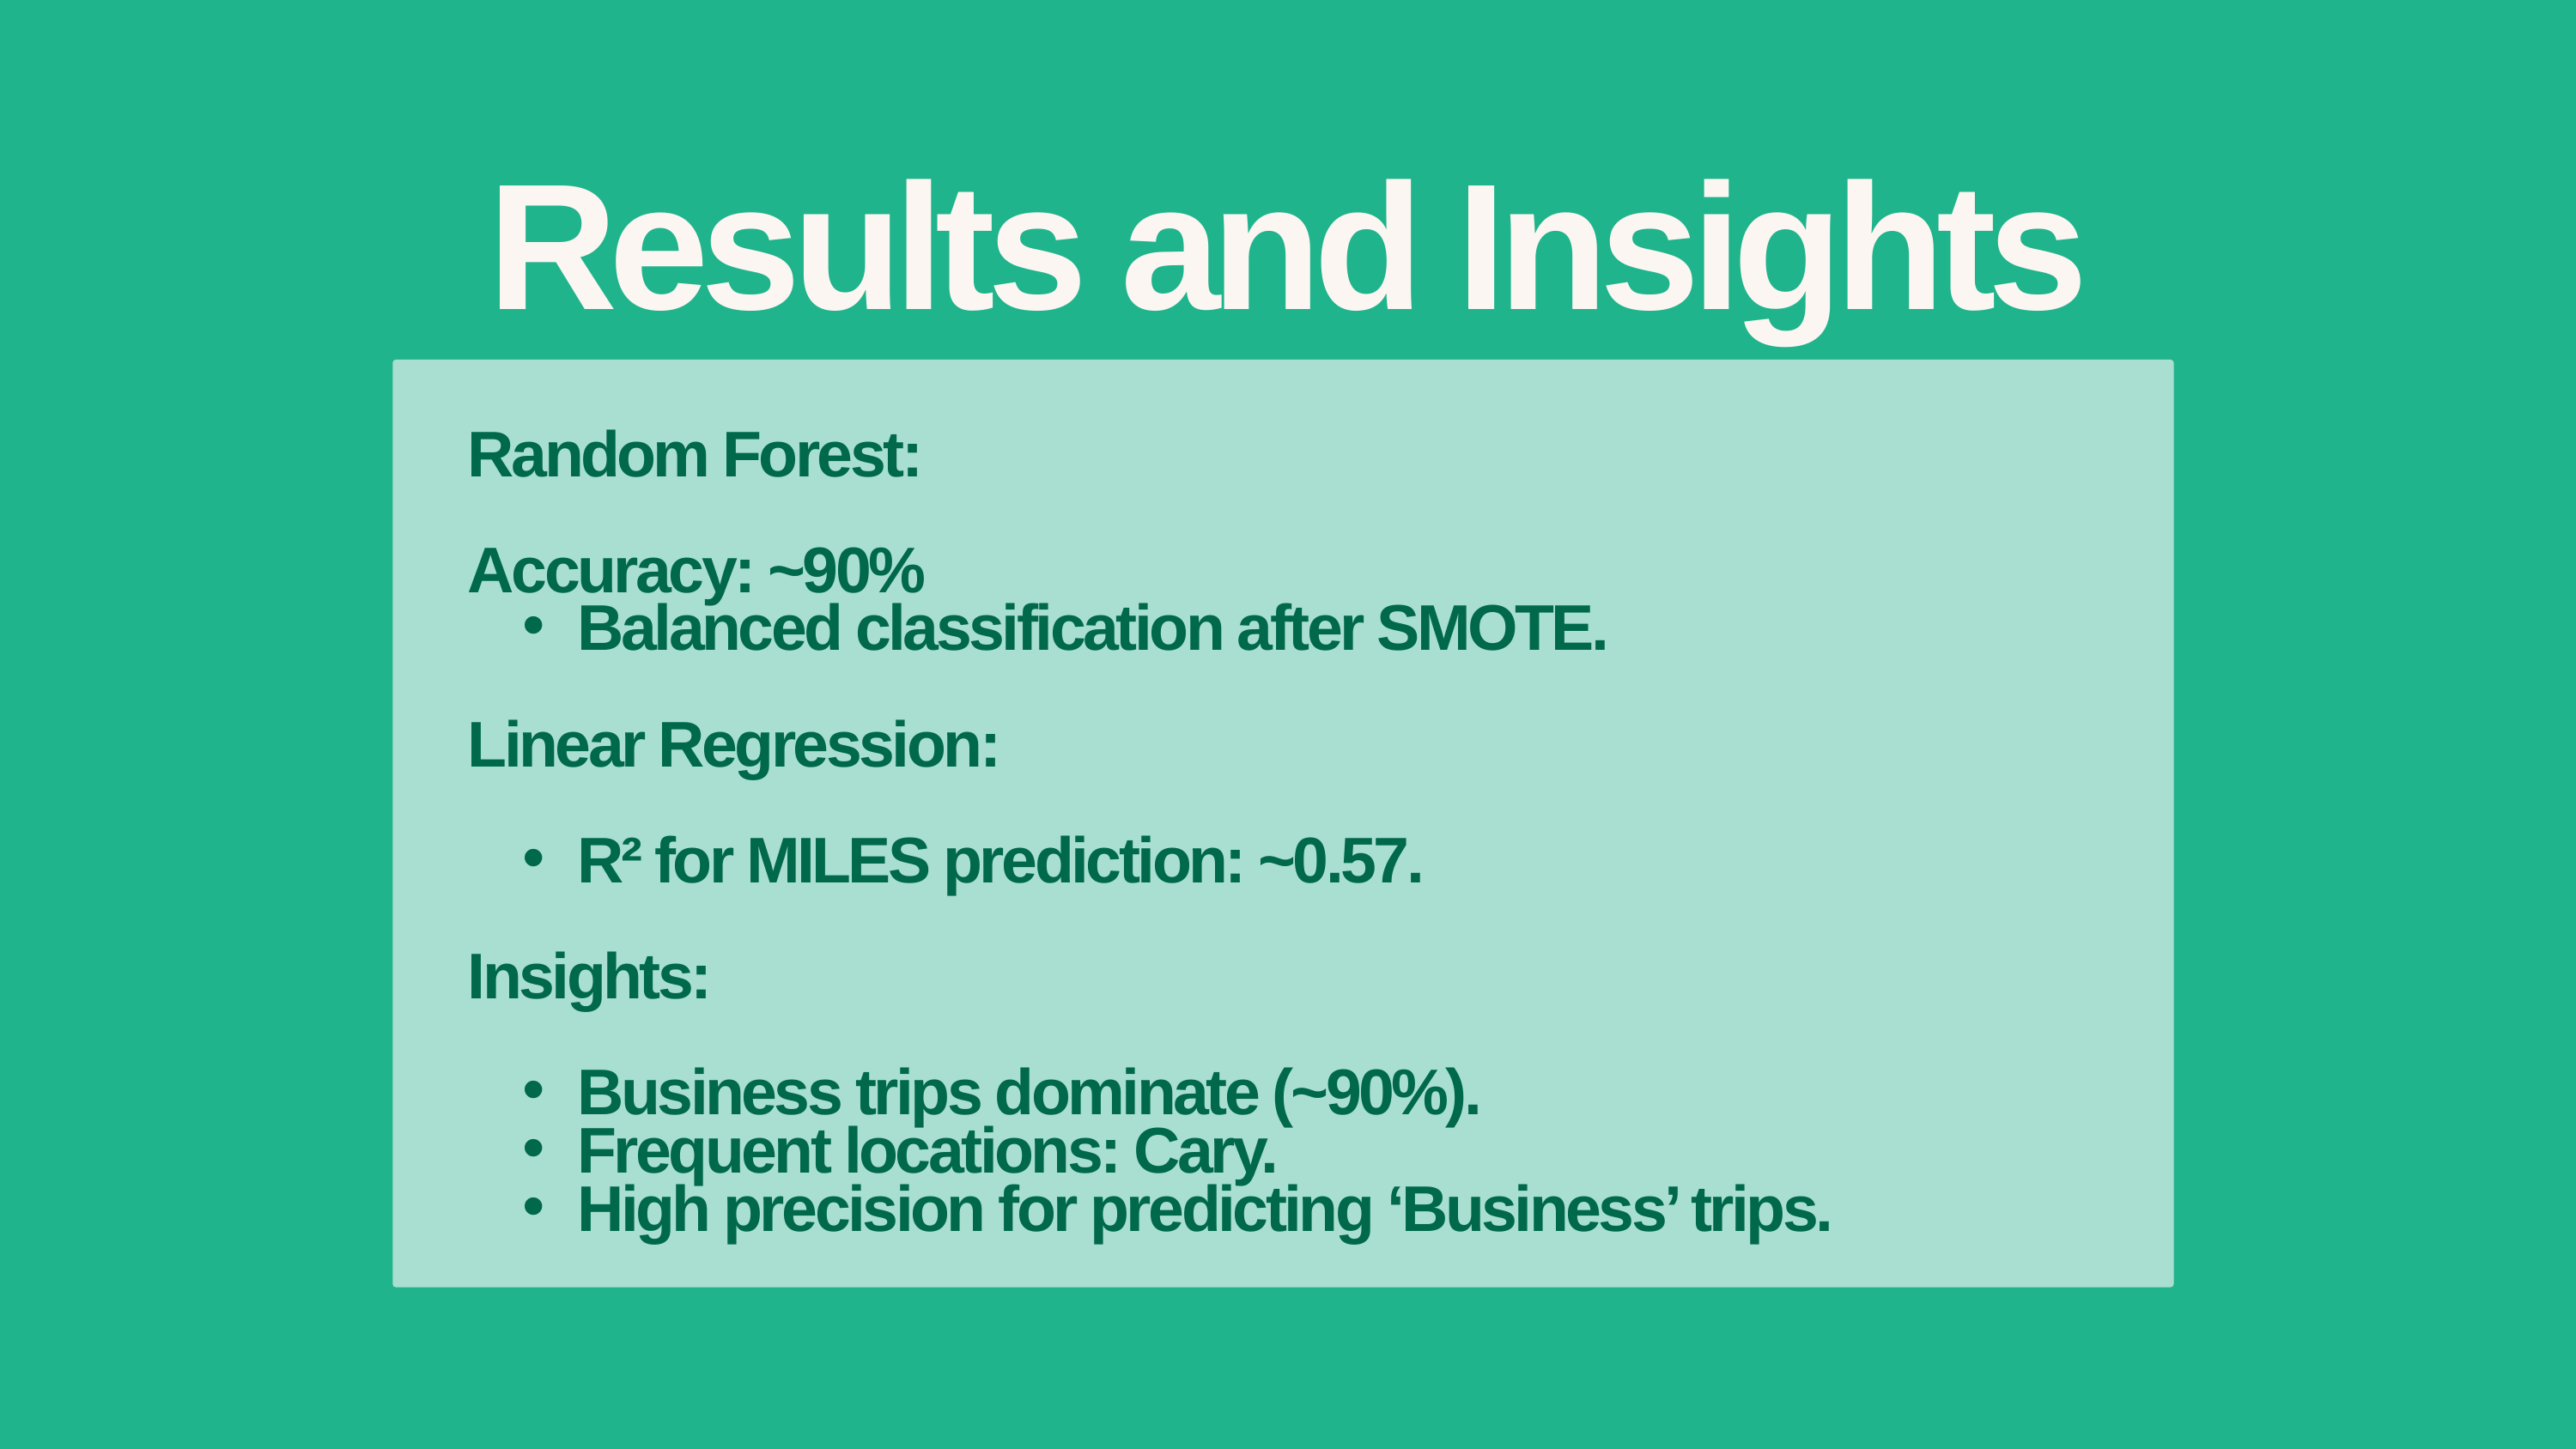

Results and Insights

Random Forest:

Accuracy: ~90%
Balanced classification after SMOTE.

Linear Regression:

R² for MILES prediction: ~0.57.

Insights:

Business trips dominate (~90%).
Frequent locations: Cary.
High precision for predicting ‘Business’ trips.